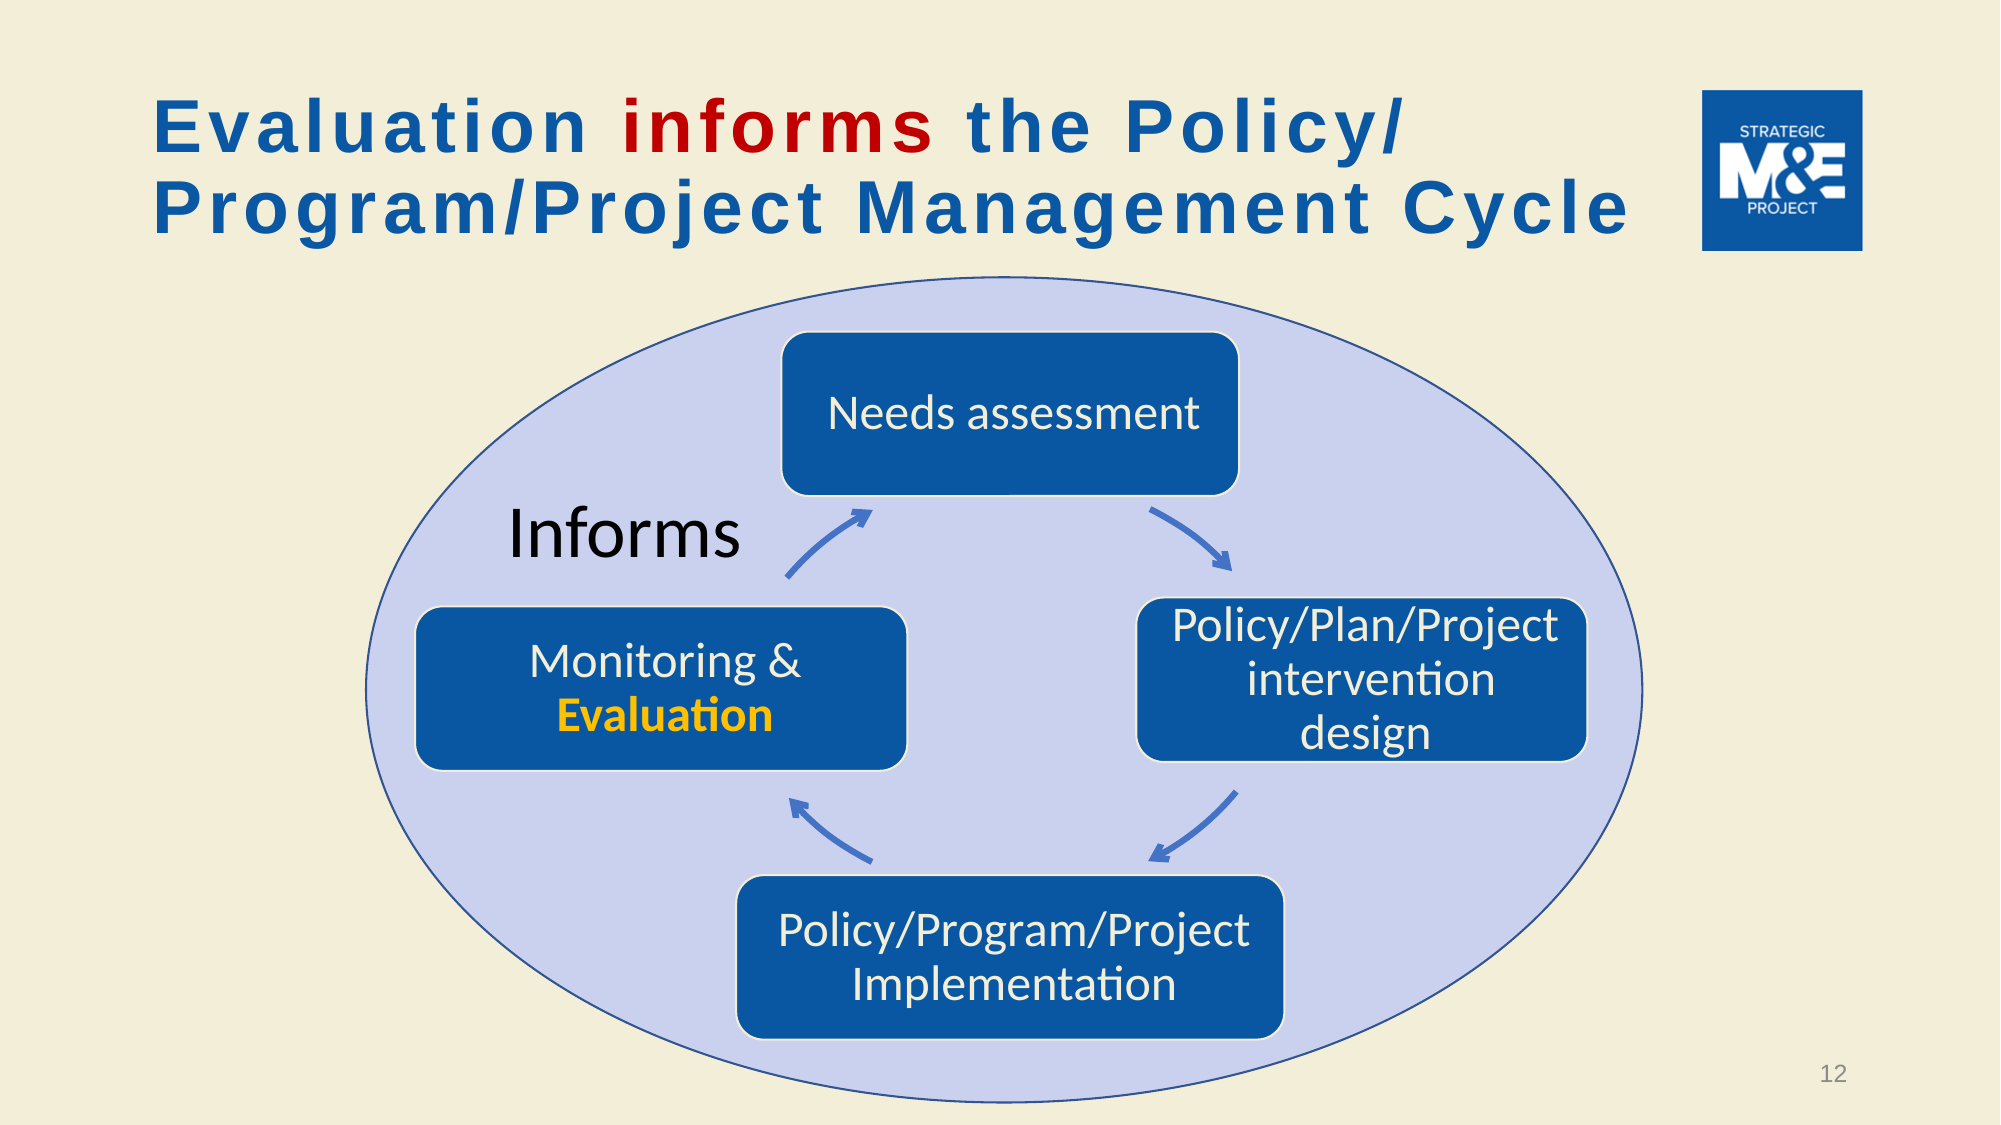

# Evaluation informs the Policy/ Program/Project Management Cycle

Needs assessment
Policy/Plan/Project  intervention design
Policy/Program/Project Implementation
Monitoring & Evaluation
Informs
12